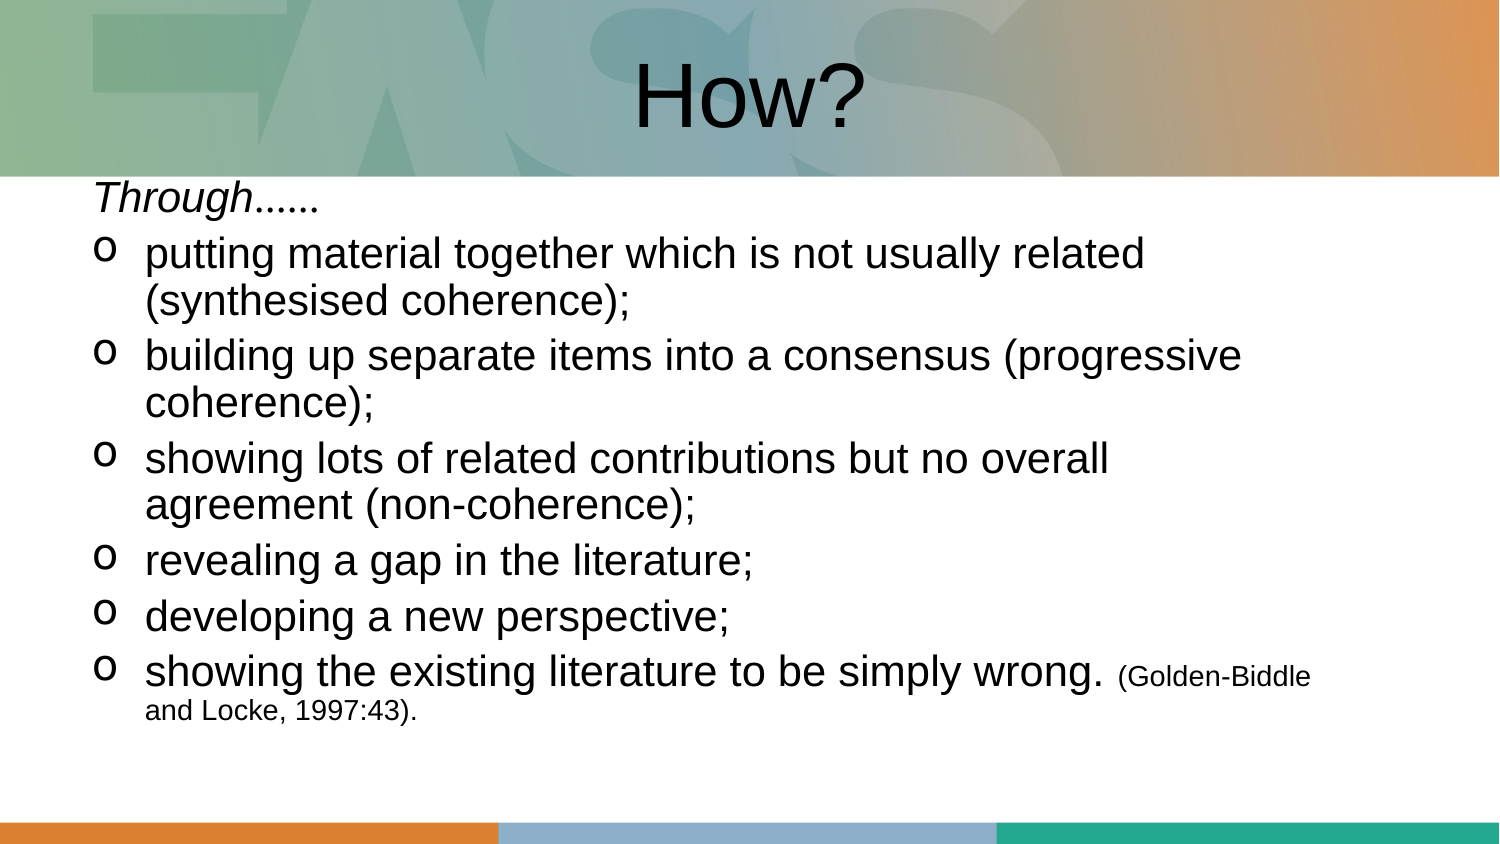

# How?
Through......
putting material together which is not usually related (synthesised coherence);
building up separate items into a consensus (progressive coherence);
showing lots of related contributions but no overall agreement (non-coherence);
revealing a gap in the literature;
developing a new perspective;
showing the existing literature to be simply wrong. (Golden-Biddle and Locke, 1997:43).